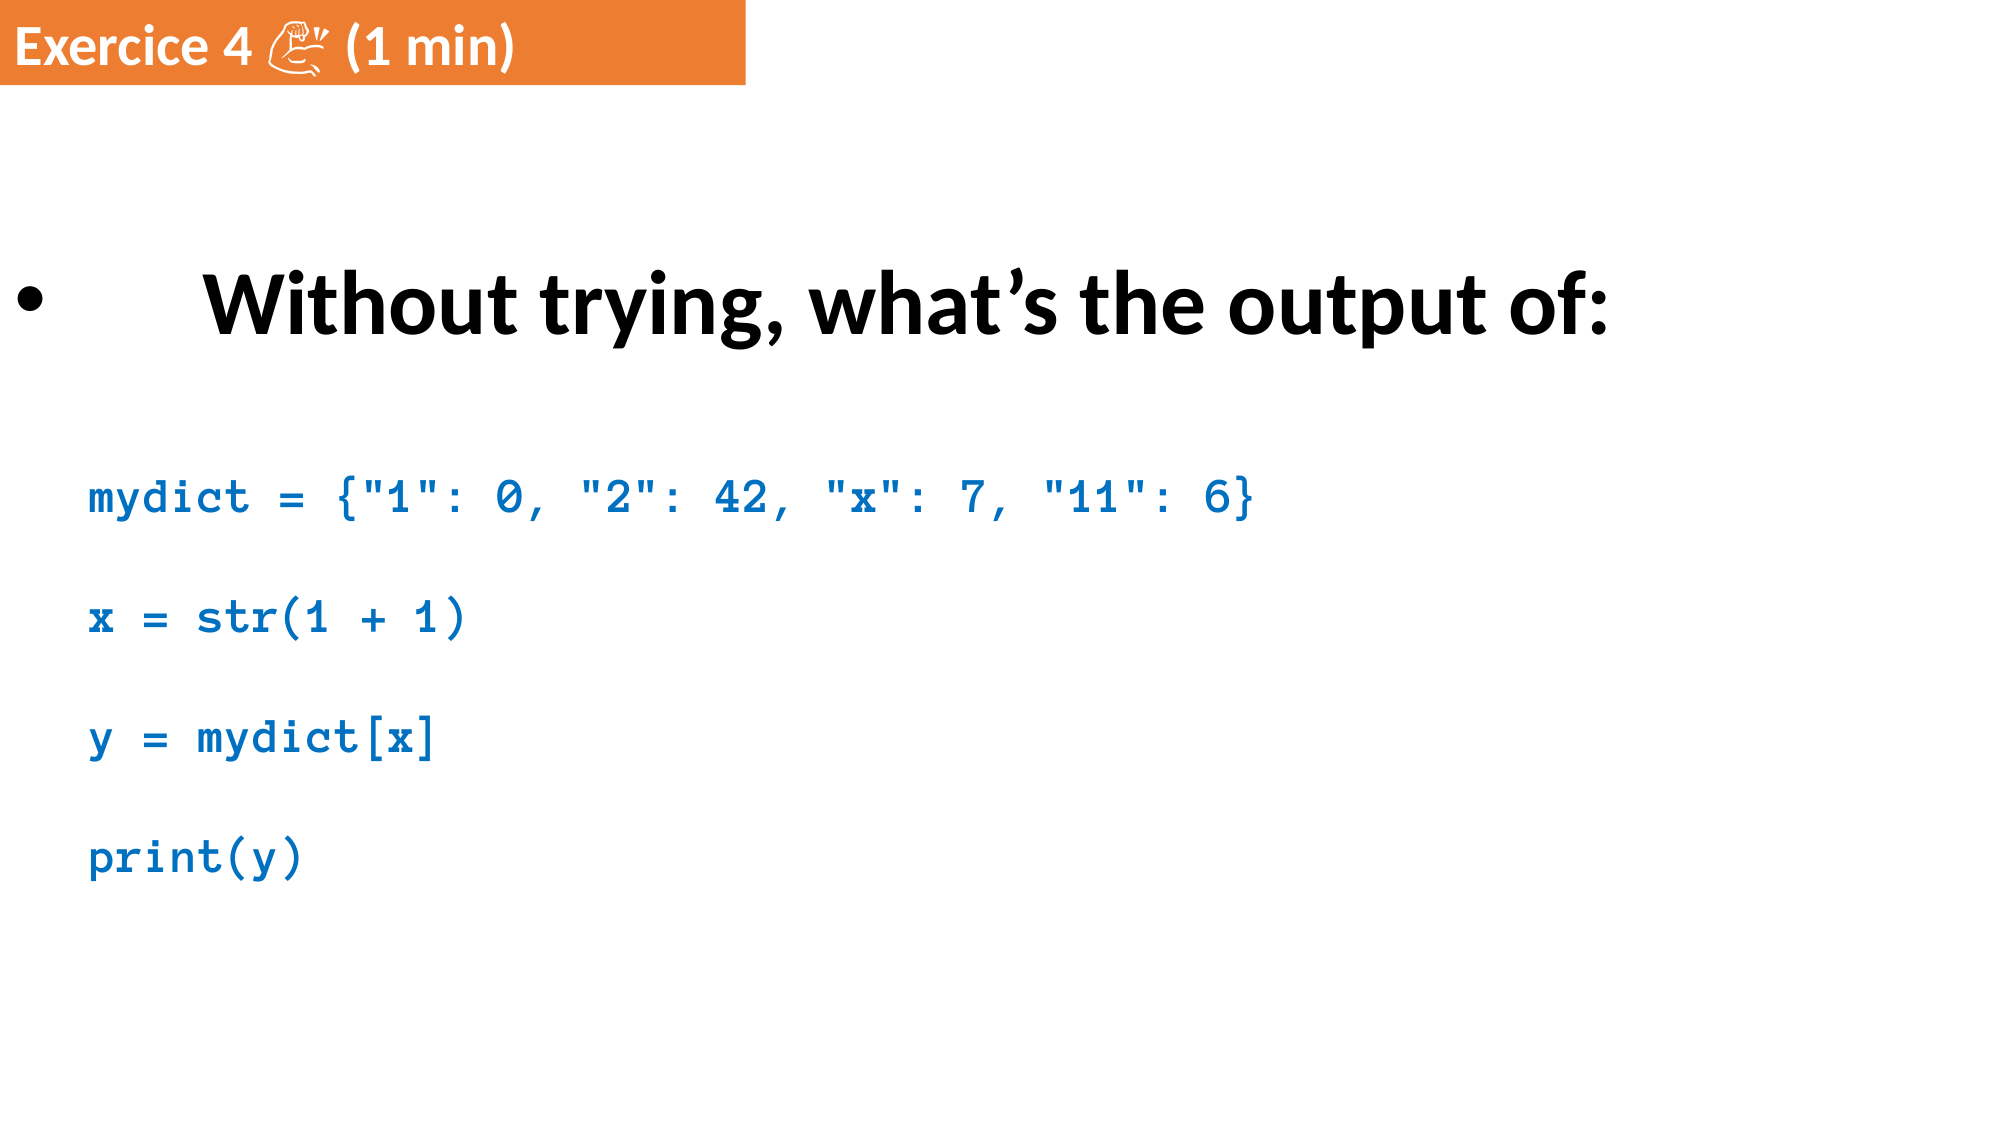

Without trying, what’s the output of:

mydict = {"1": 0, "2": 42, "x": 7, "11": 6}

x = str(1 + 1)

y = mydict[x]

print(y)
Exercice 4 💪 (1 min)